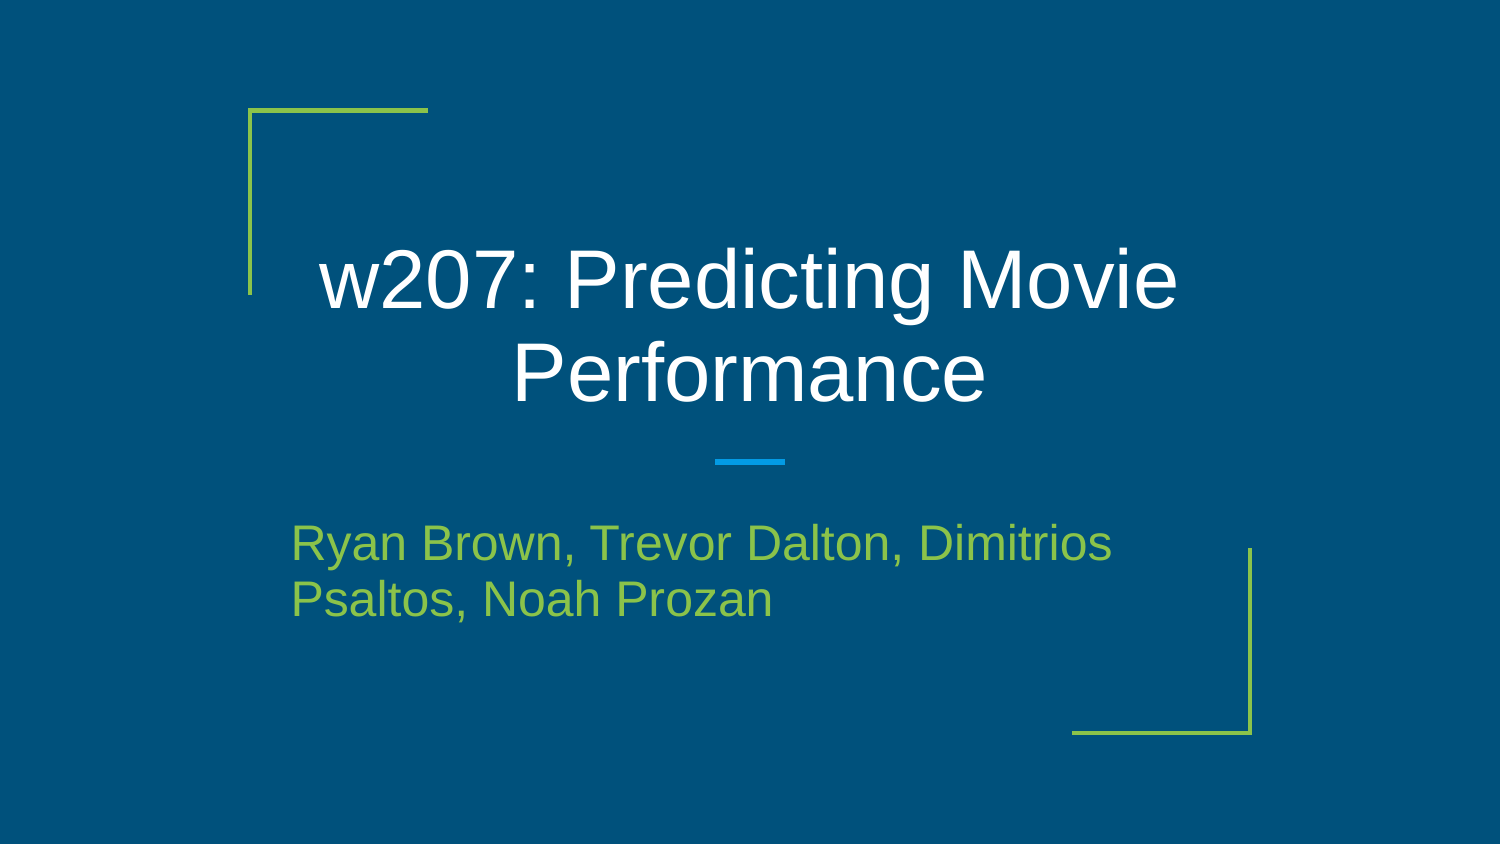

# w207: Predicting Movie Performance
Ryan Brown, Trevor Dalton, Dimitrios Psaltos, Noah Prozan